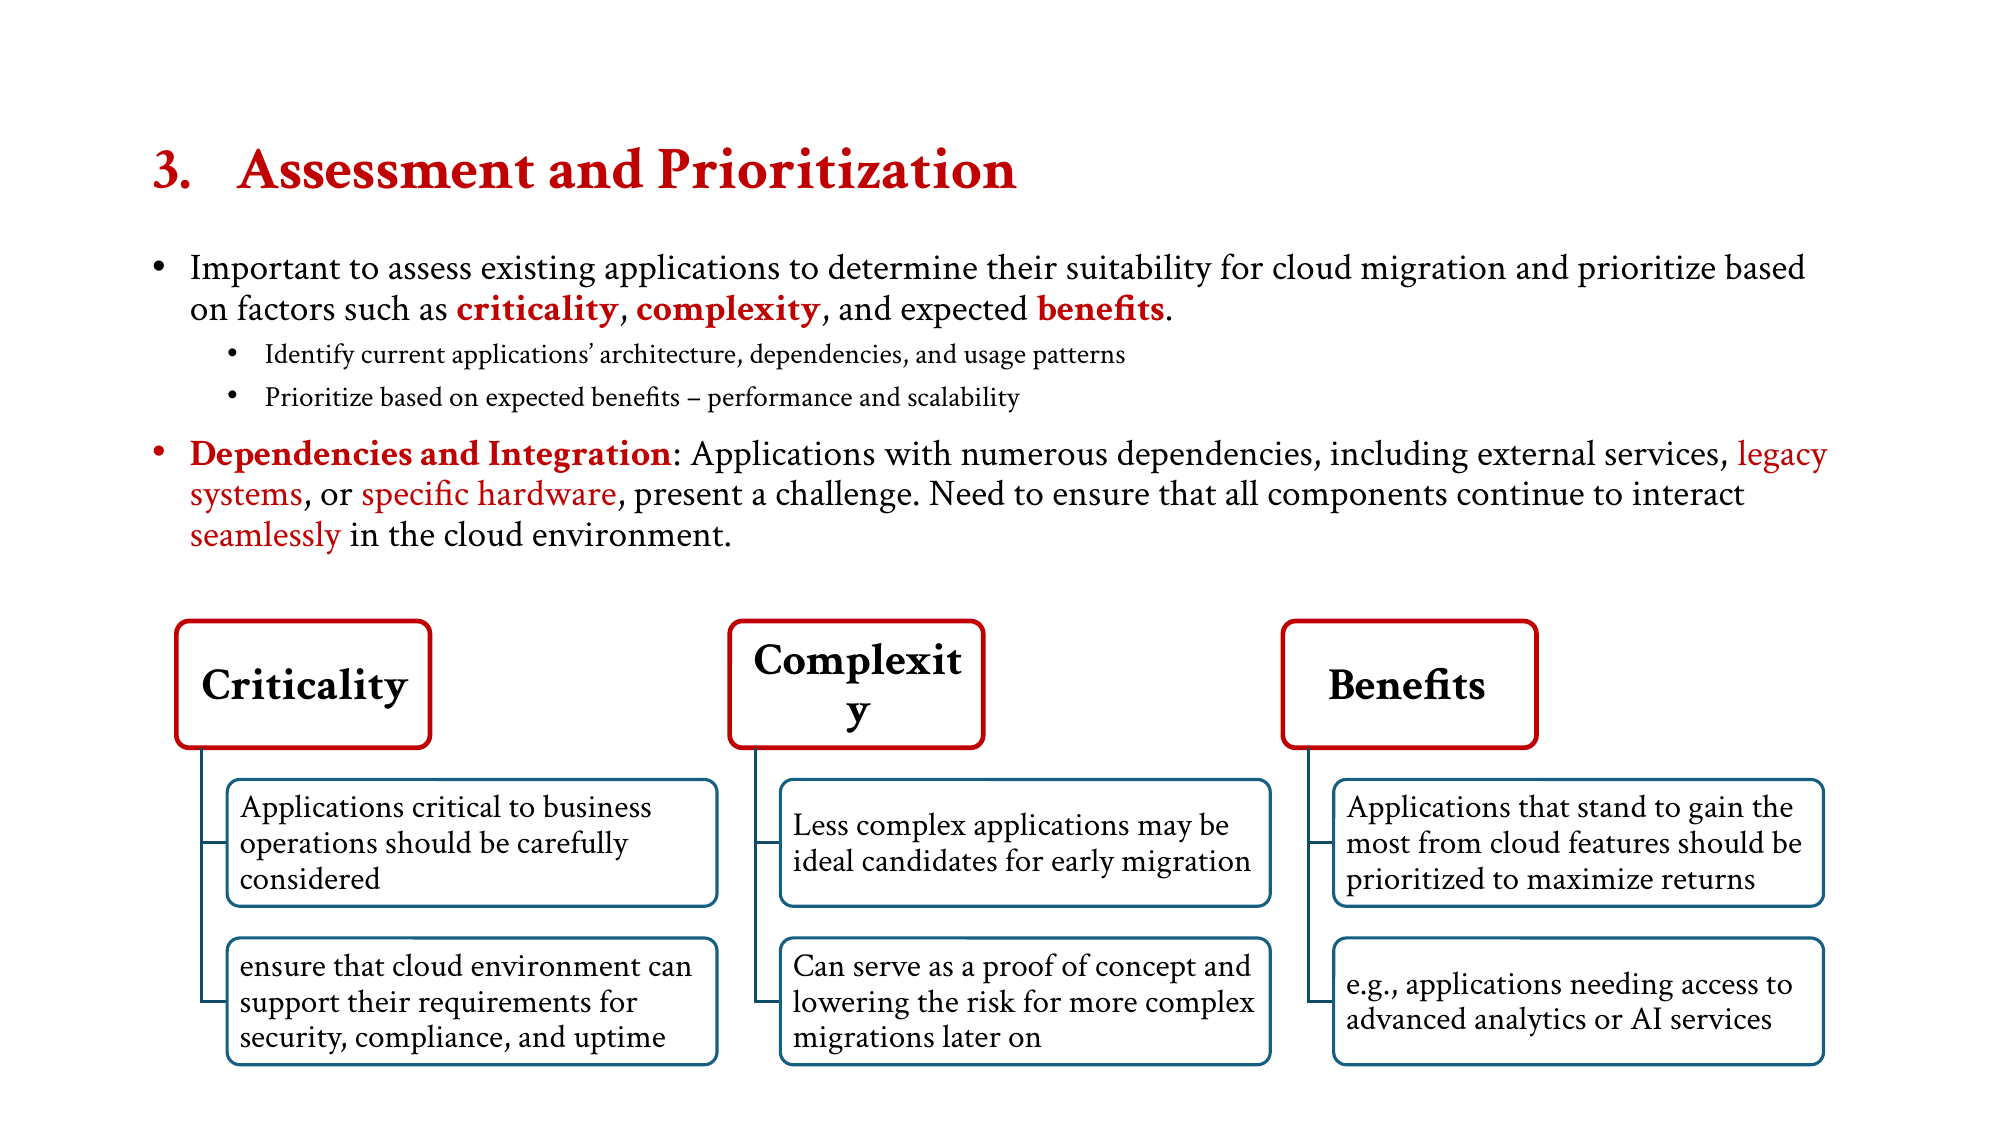

# Assessment and Prioritization
Important to assess existing applications to determine their suitability for cloud migration and prioritize based on factors such as criticality, complexity, and expected benefits.
Identify current applications’ architecture, dependencies, and usage patterns
Prioritize based on expected benefits – performance and scalability
Dependencies and Integration: Applications with numerous dependencies, including external services, legacy systems, or specific hardware, present a challenge. Need to ensure that all components continue to interact seamlessly in the cloud environment.

Criticality
Applications critical to business operations should be carefully considered
ensure that cloud environment can support their requirements for security, compliance, and uptime
Complexity
Less complex applications may be ideal candidates for early migration
Can serve as a proof of concept and lowering the risk for more complex migrations later on
Benefits
Applications that stand to gain the most from cloud features should be prioritized to maximize returns
e.g., applications needing access to advanced analytics or AI services